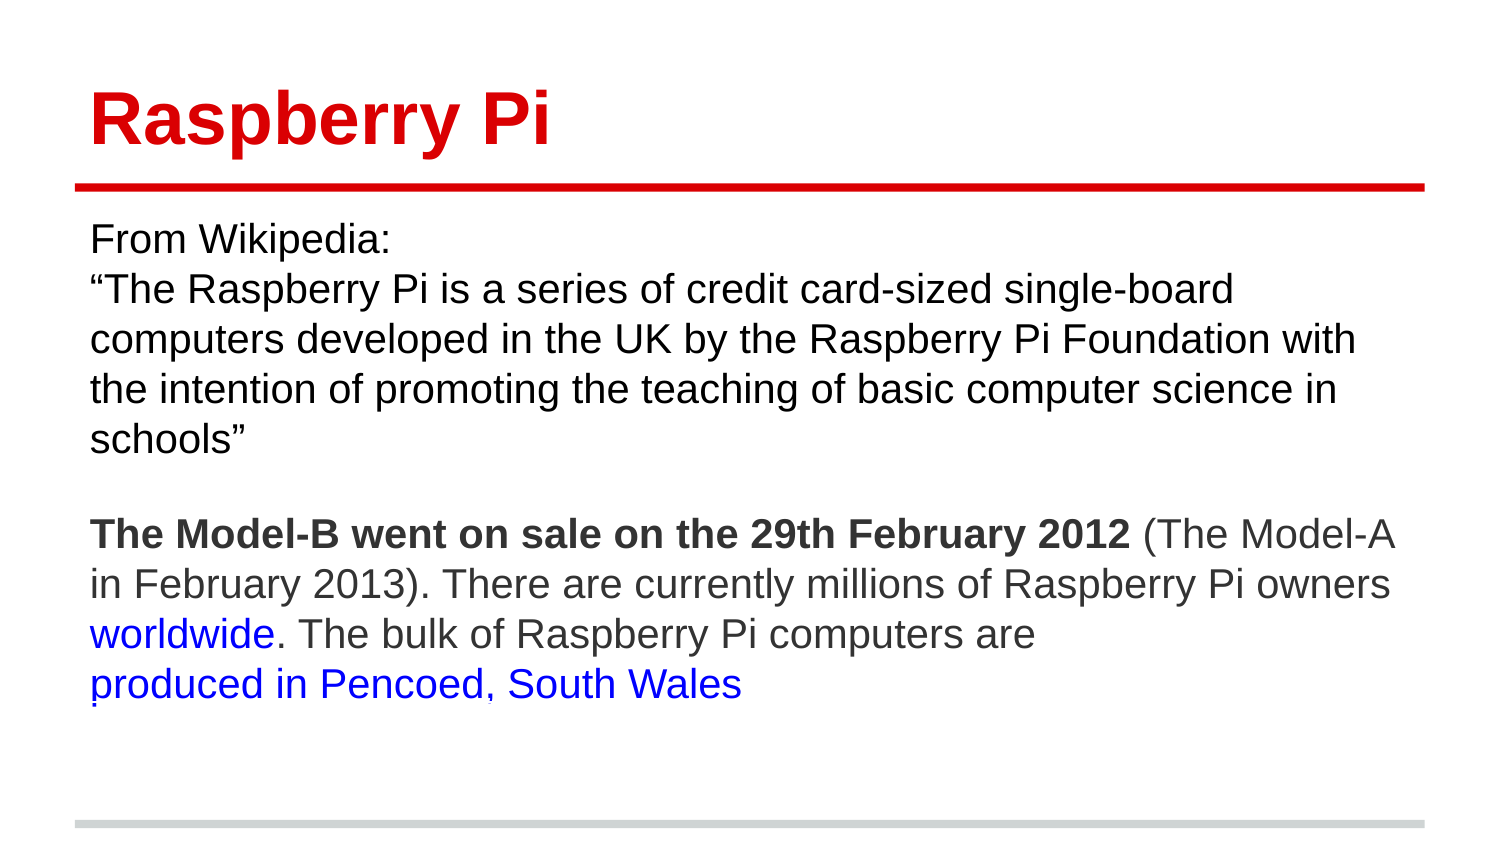

Raspberry Pi
From Wikipedia:
“The Raspberry Pi is a series of credit card-sized single-board computers developed in the UK by the Raspberry Pi Foundation with the intention of promoting the teaching of basic computer science in schools”

The Model-B went on sale on the 29th February 2012 (The Model-A
in February 2013). There are currently millions of Raspberry Pi owners worldwide. The bulk of Raspberry Pi computers are produced in Pencoed, South Wales